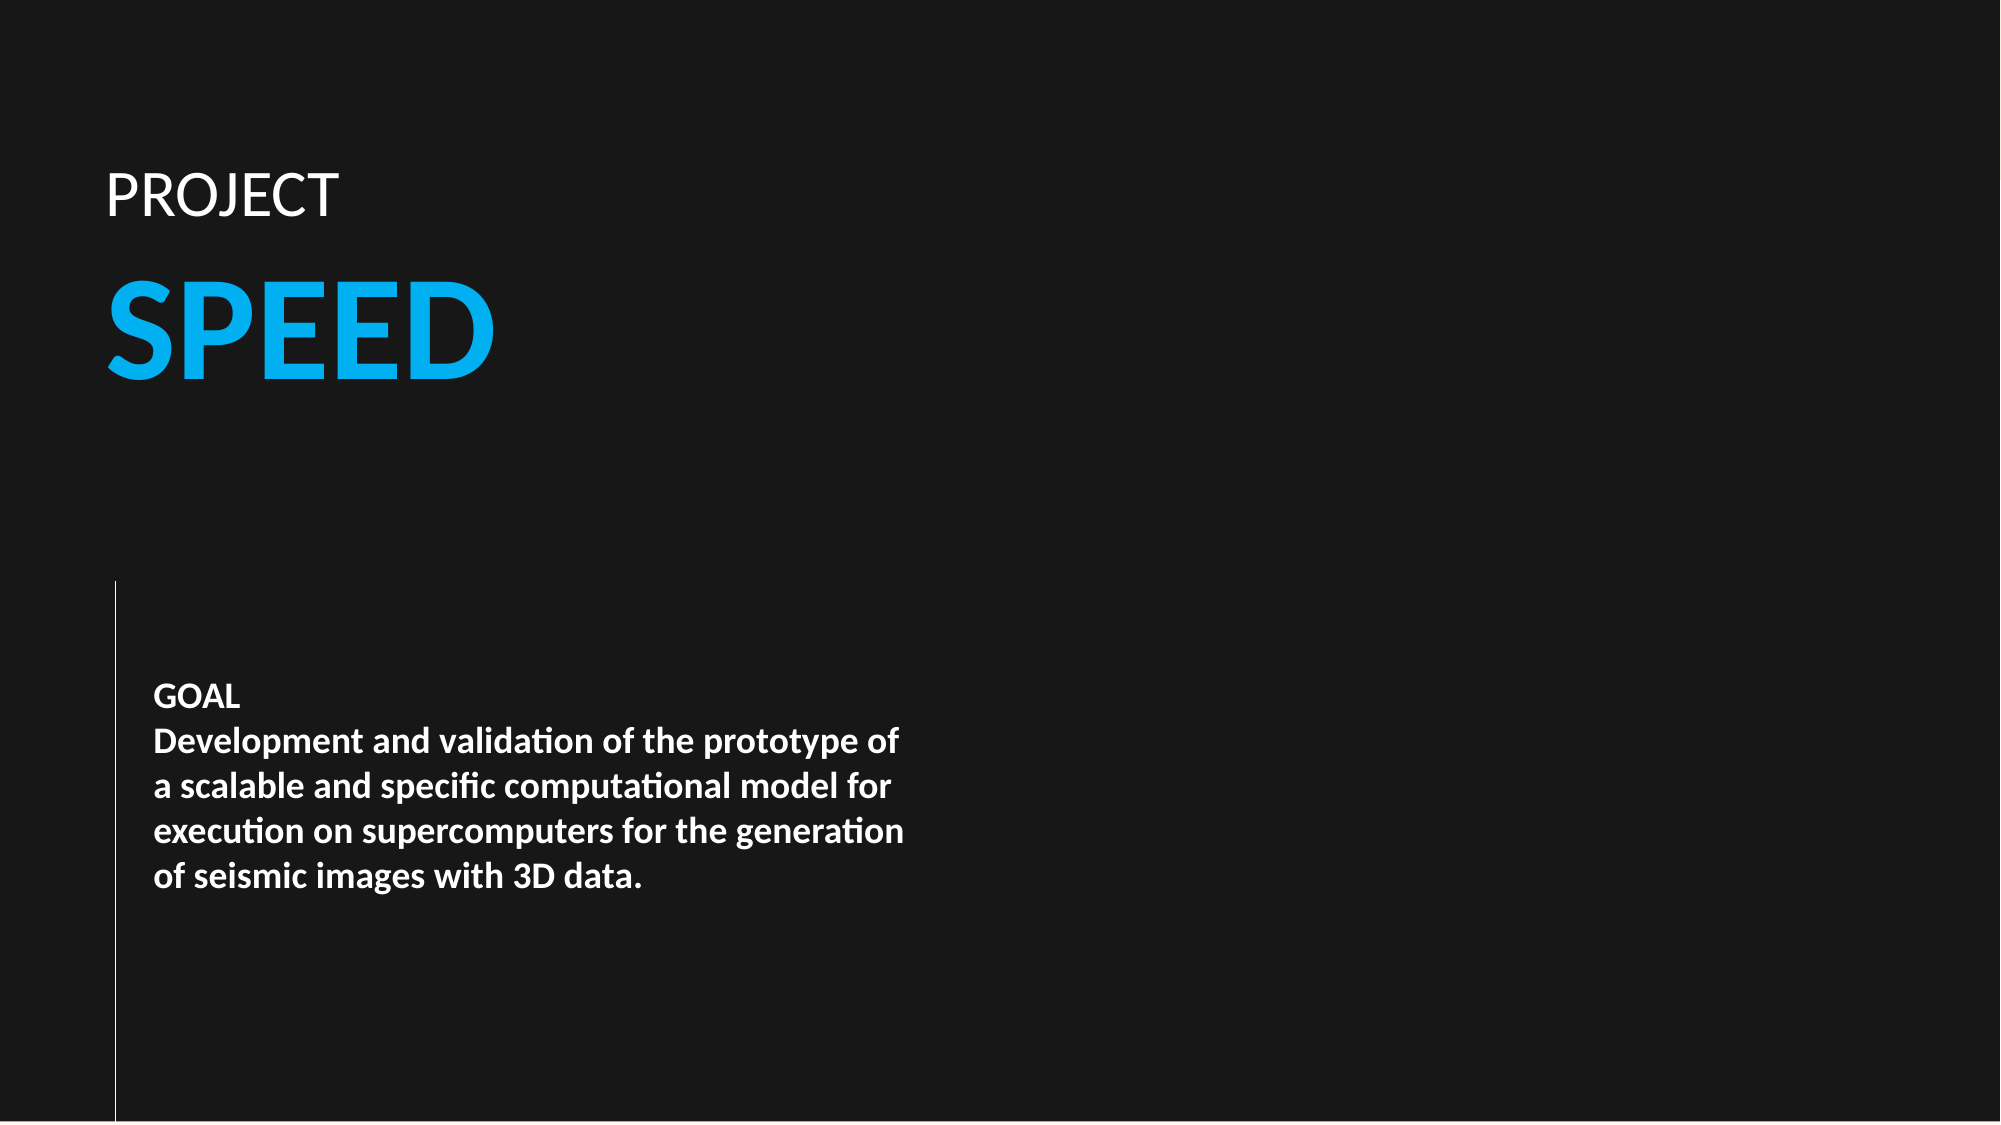

PROJECT
SPEED
GOAL
Development and validation of the prototype of a scalable and specific computational model for execution on supercomputers for the generation of seismic images with 3D data.